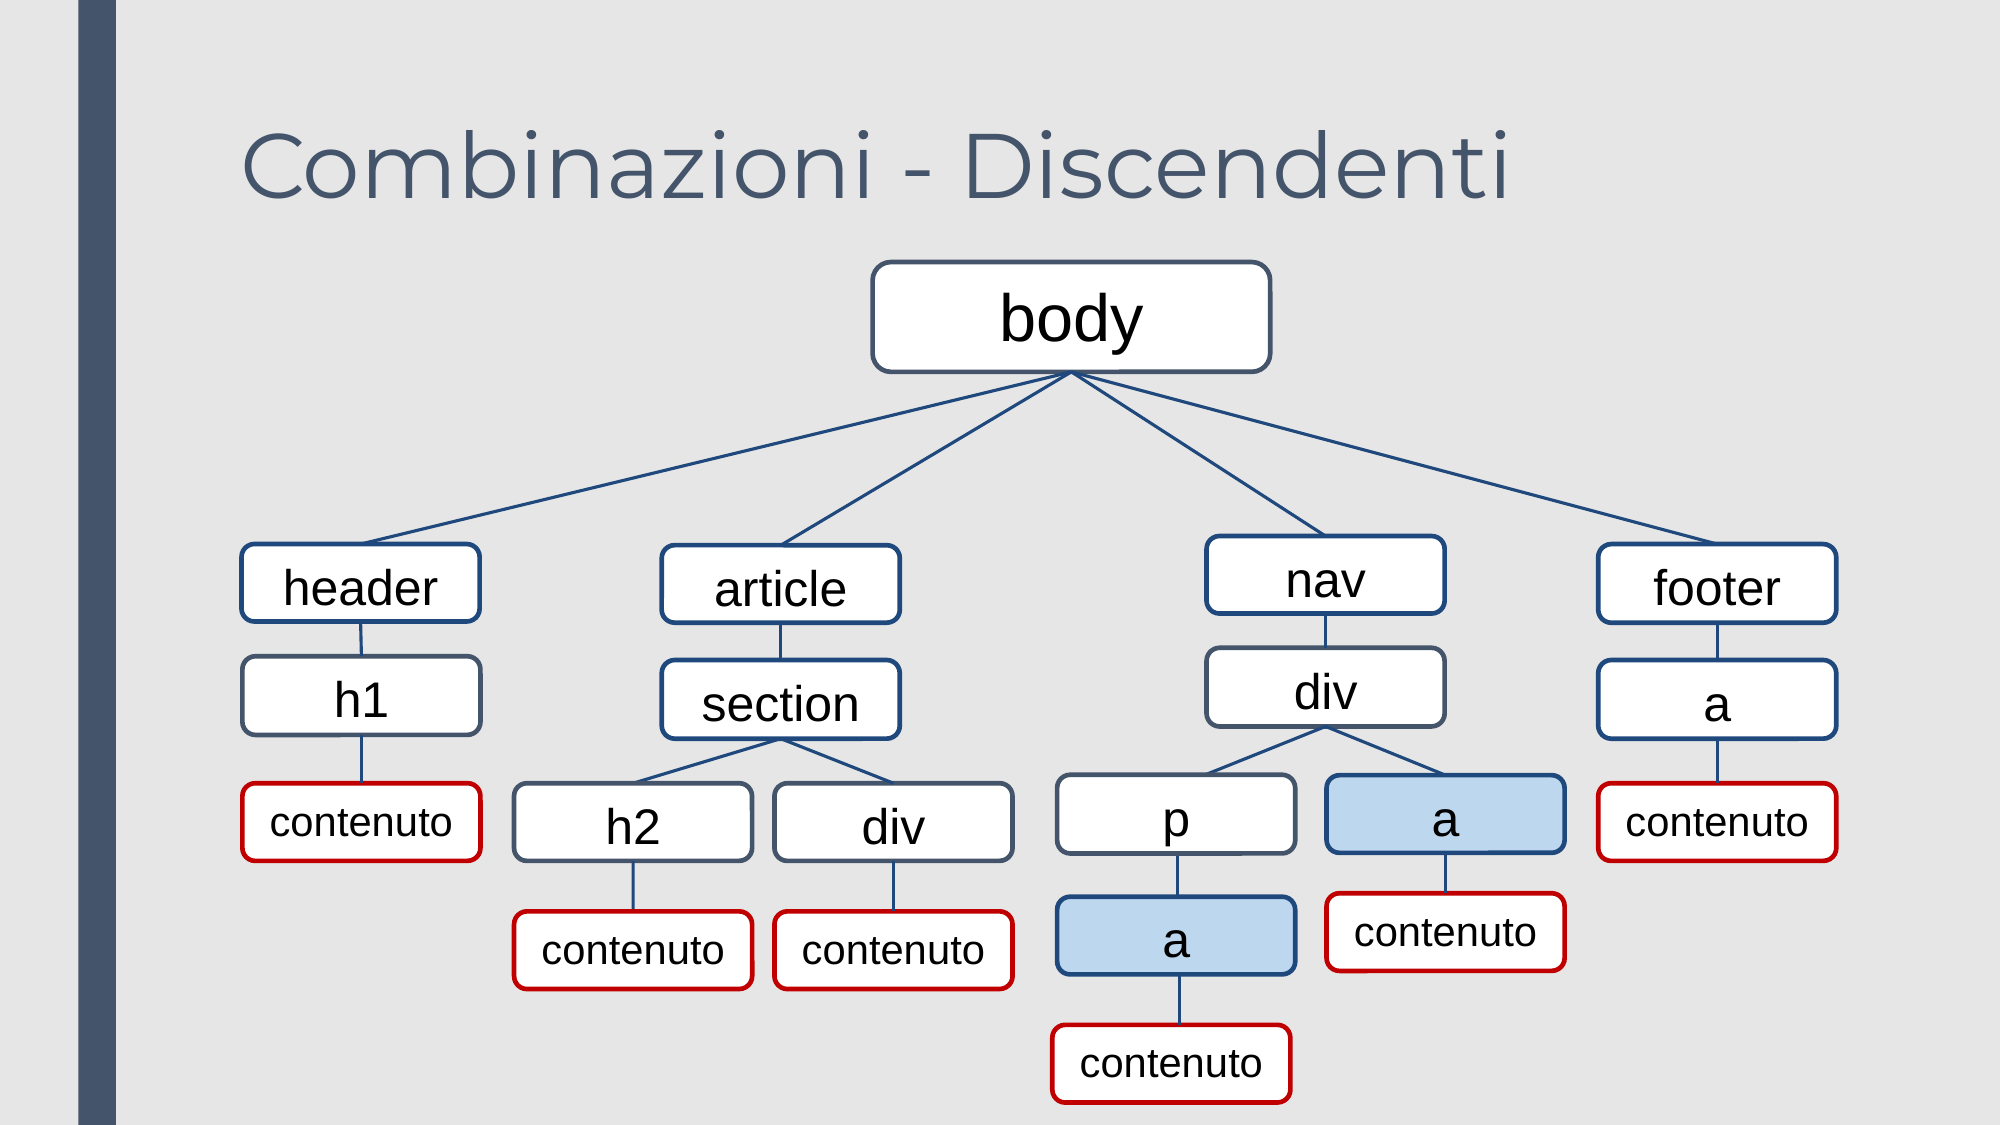

# Combinazioni - Discendenti
body
nav
header
footer
article
div
h1
section
a
p
a
contenuto
div
contenuto
h2
contenuto
a
contenuto
contenuto
contenuto